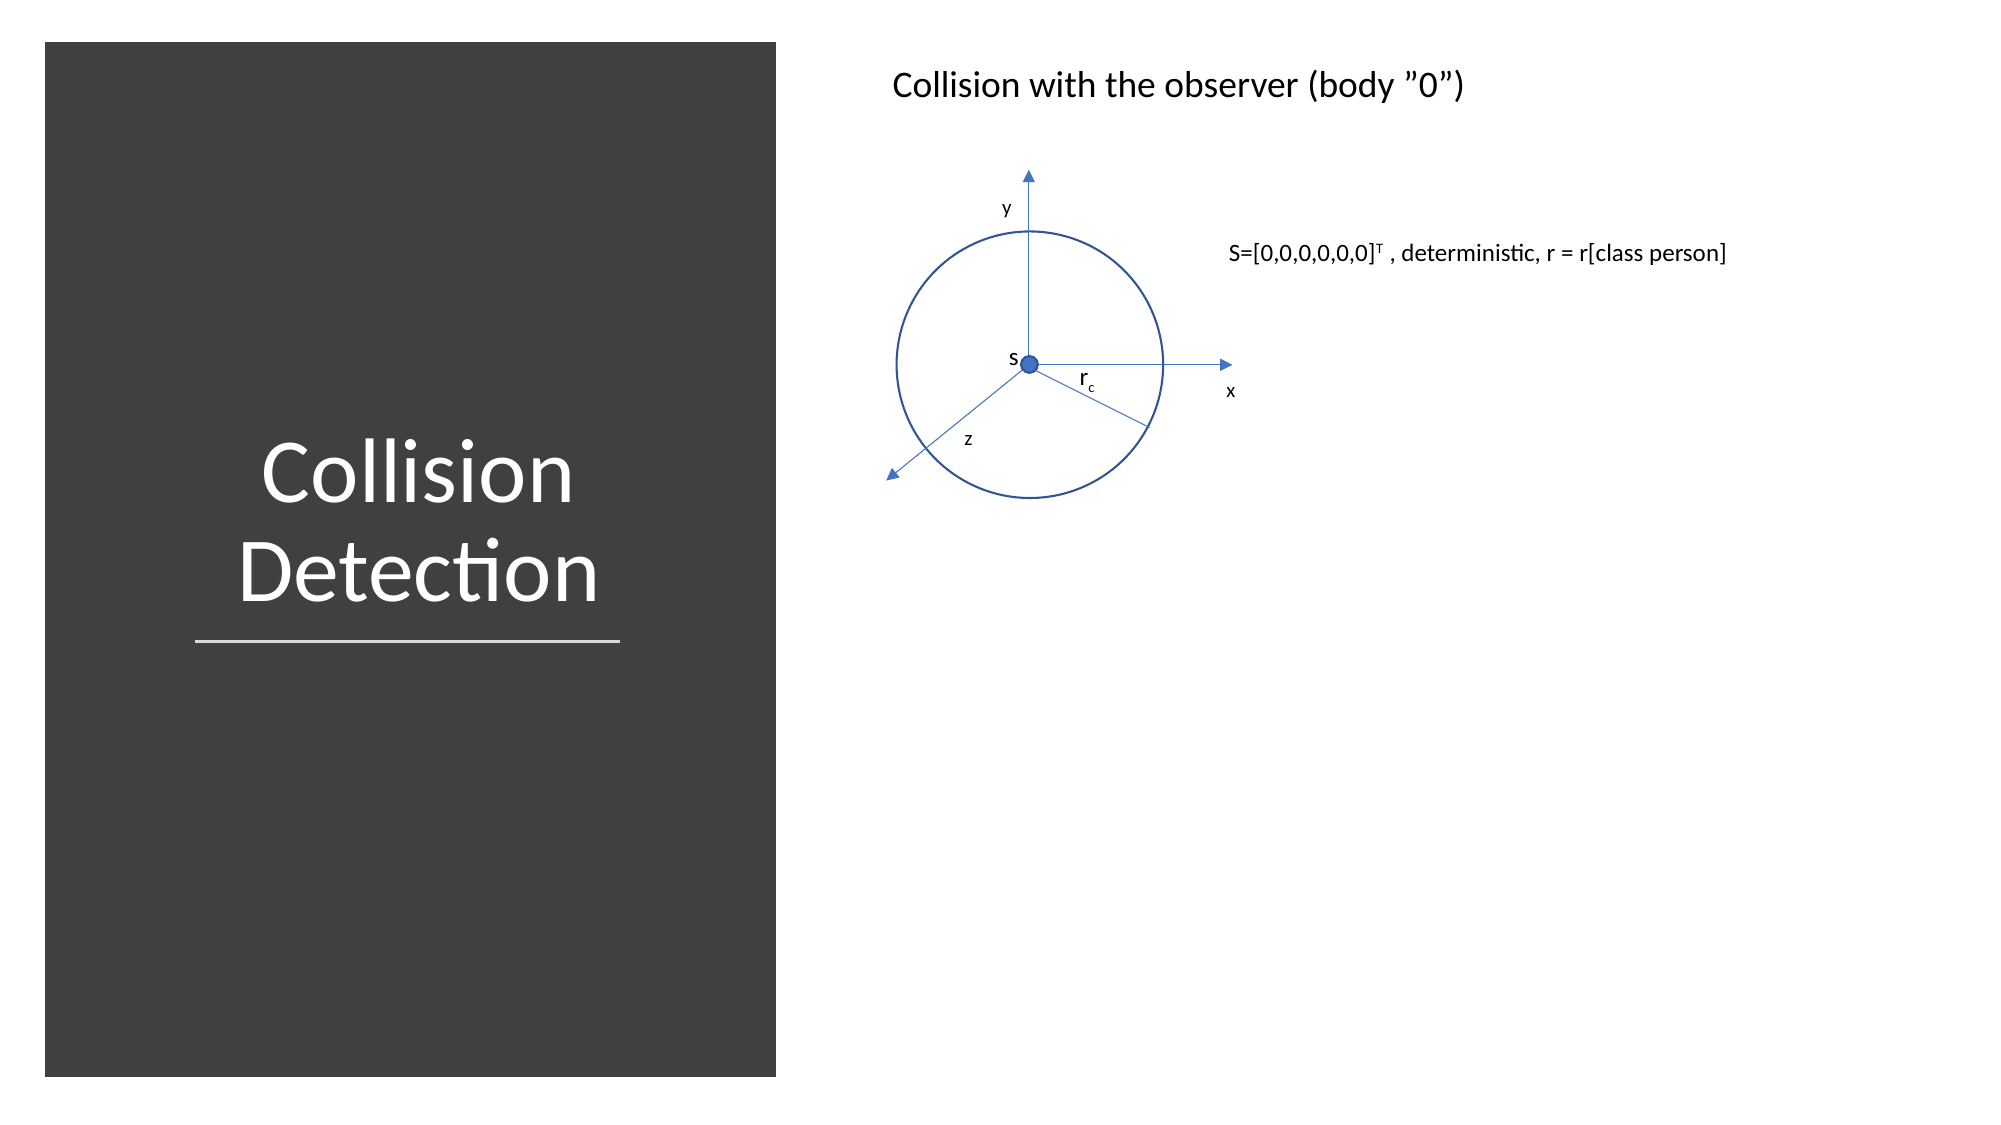

Collision with the observer (body ”0”)
Collision Detection
y
S=[0,0,0,0,0,0]T  , deterministic, r = r[class person]

s
rc

x
z